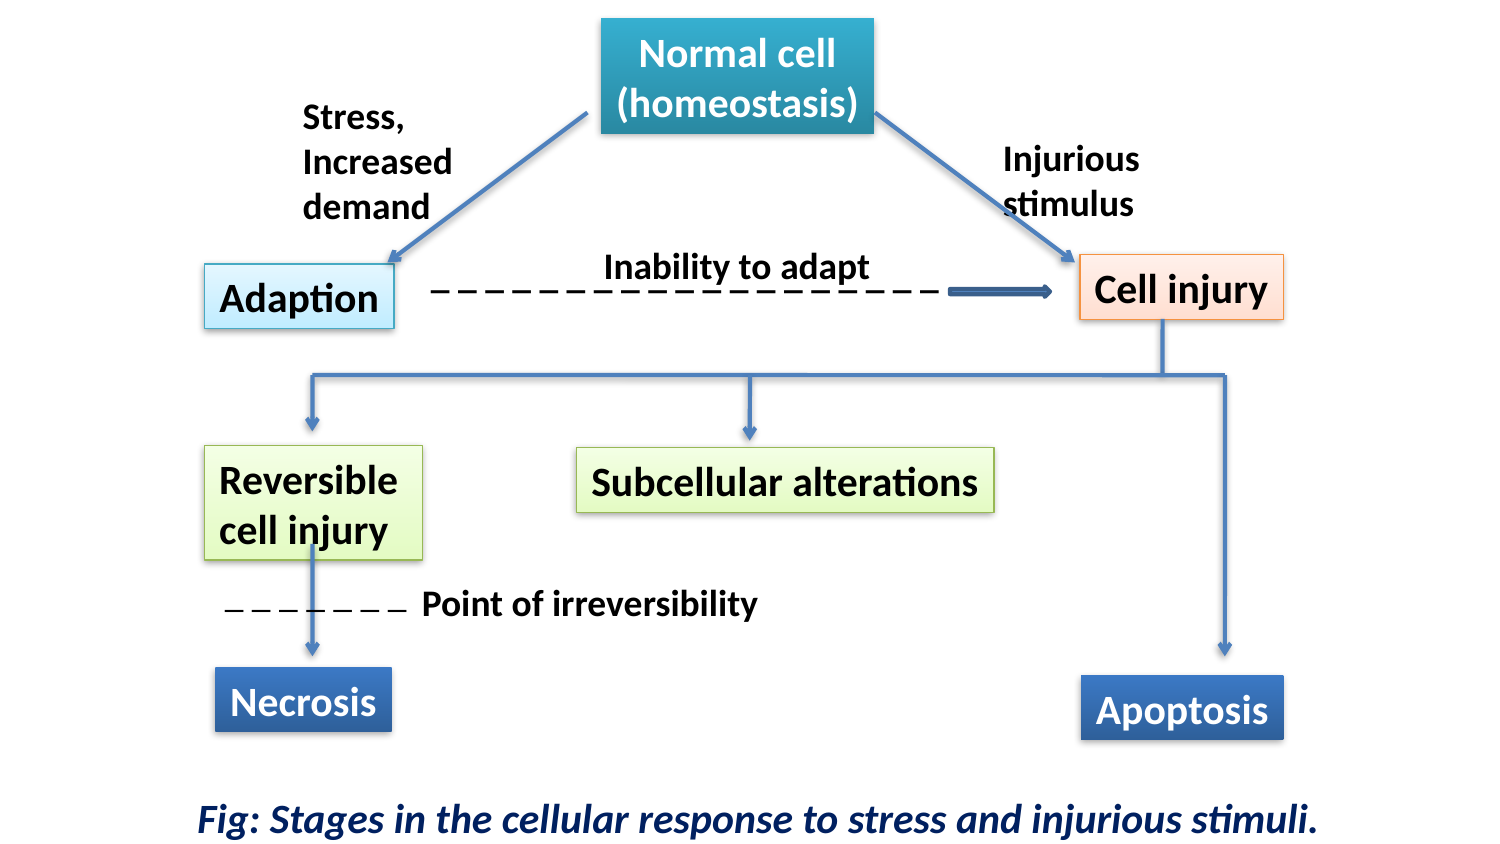

Normal cell
(homeostasis)
Stress,
Increased
demand
Injurious
stimulus
Inability to adapt
_ _ _ _ _ _ _ _ _ _ _ _ _ _ _ _ _ _ _
Cell injury
Adaption

Reversible
cell injury
Subcellular alterations
 _ _ _ _ _ _ _
Point of irreversibility
Necrosis
Apoptosis
Fig: Stages in the cellular response to stress and injurious stimuli.